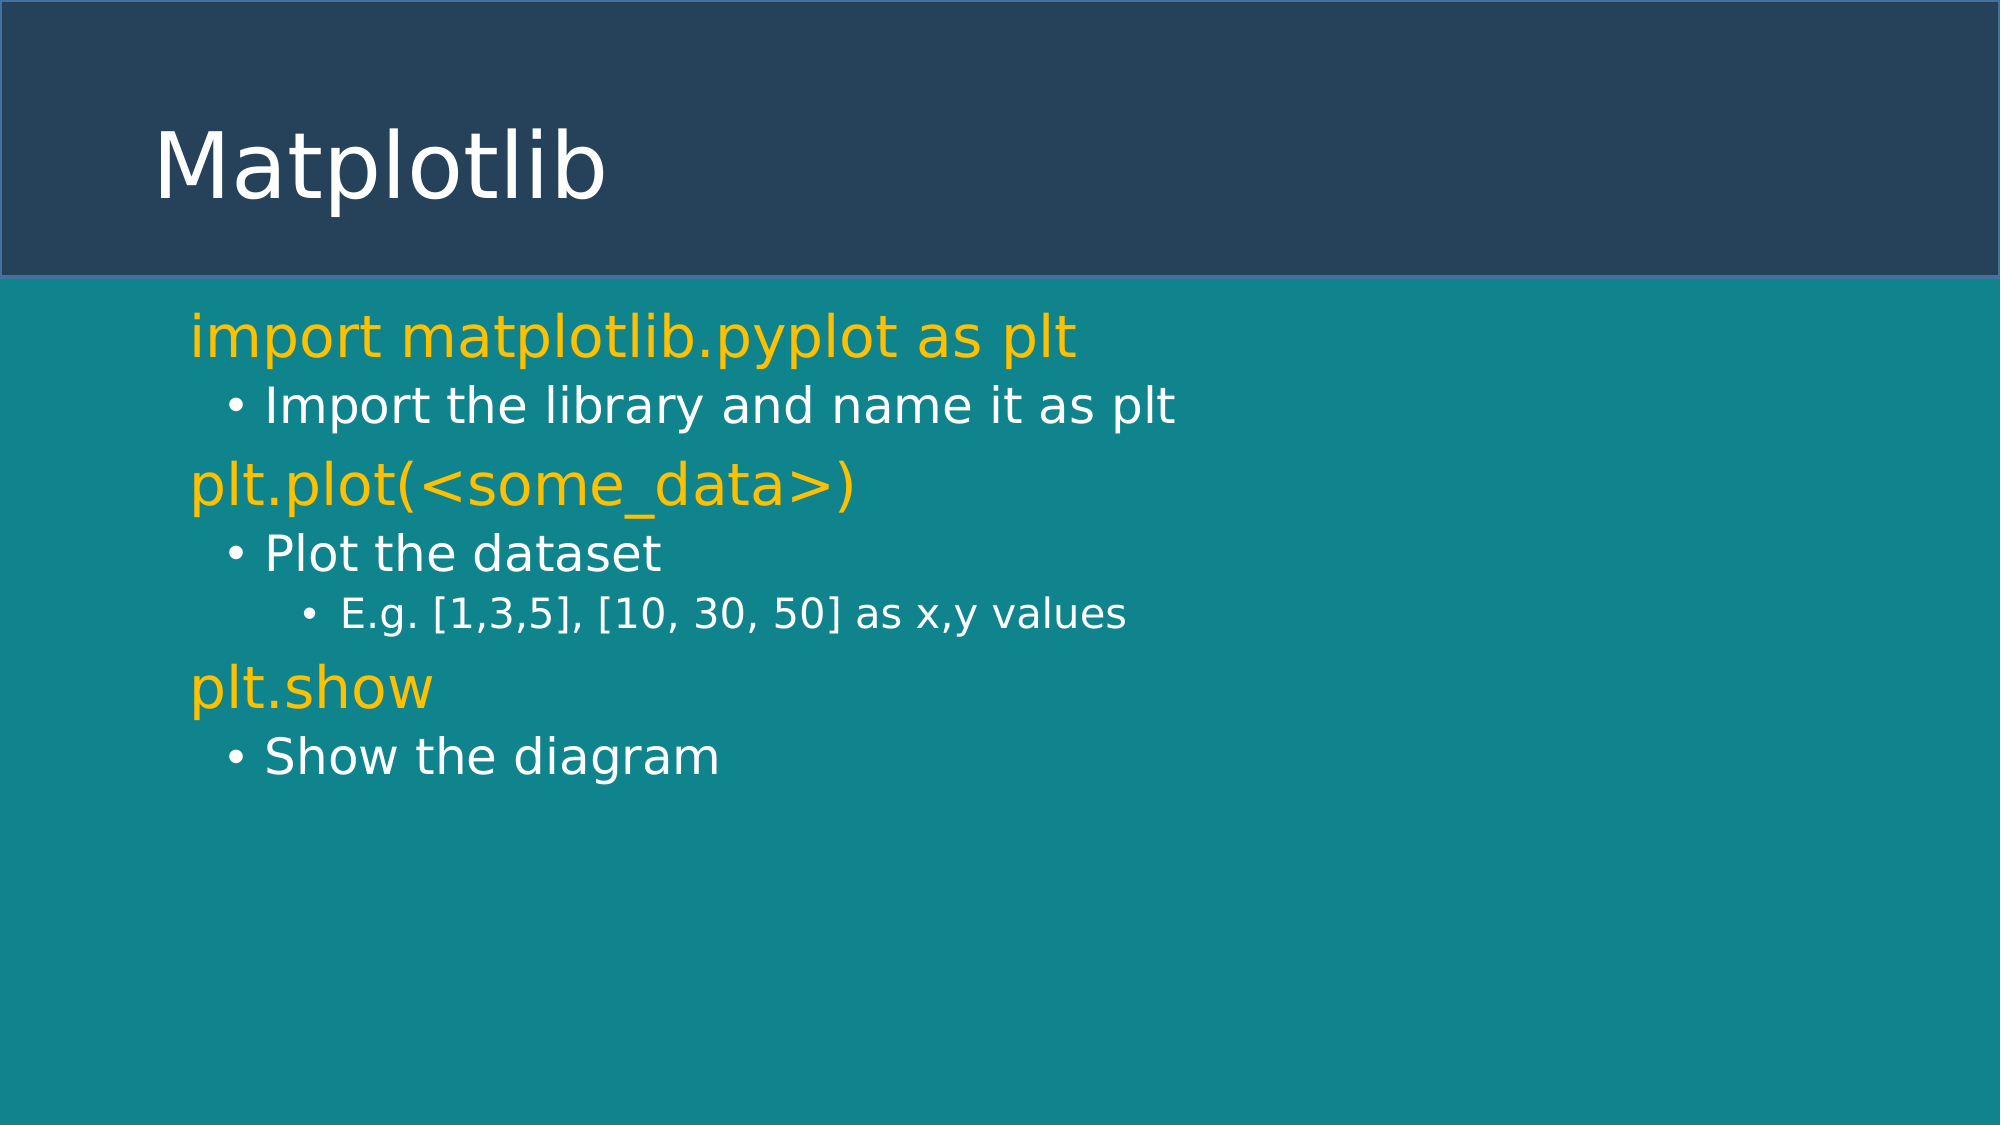

# Matplotlib
import matplotlib.pyplot as plt
Import the library and name it as plt
plt.plot(<some_data>)
Plot the dataset
E.g. [1,3,5], [10, 30, 50] as x,y values
plt.show
Show the diagram